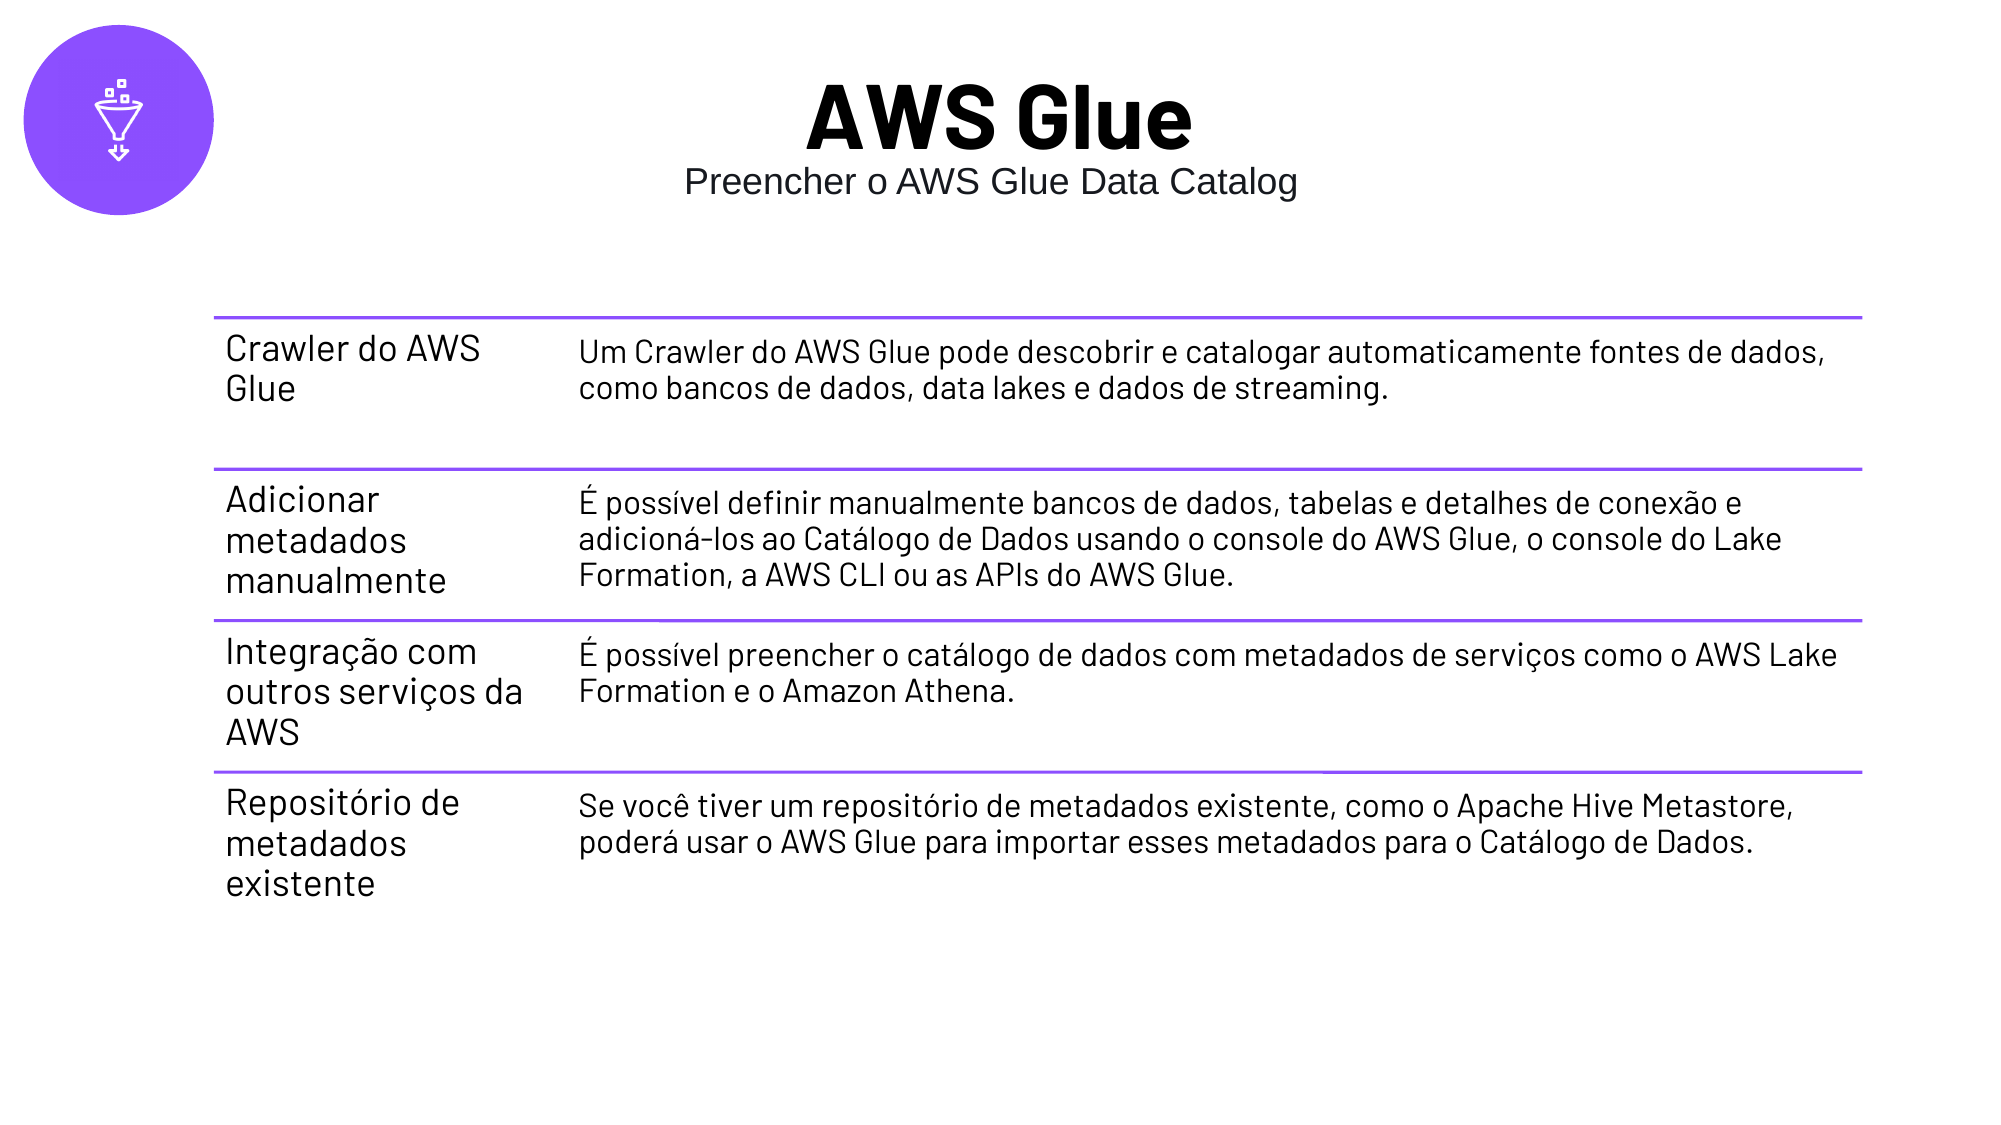

# AWS Glue

Preencher o AWS Glue Data Catalog
Crawler do AWS Glue
Um Crawler do AWS Glue pode descobrir e catalogar automaticamente fontes de dados, como bancos de dados, data lakes e dados de streaming.
Adicionar metadados manualmente
É possível definir manualmente bancos de dados, tabelas e detalhes de conexão e adicioná-los ao Catálogo de Dados usando o console do AWS Glue, o console do Lake Formation, a AWS CLI ou as APIs do AWS Glue.
Integração com outros serviços da AWS
É possível preencher o catálogo de dados com metadados de serviços como o AWS Lake Formation e o Amazon Athena.
Repositório de metadados existente
Se você tiver um repositório de metadados existente, como o Apache Hive Metastore, poderá usar o AWS Glue para importar esses metadados para o Catálogo de Dados.